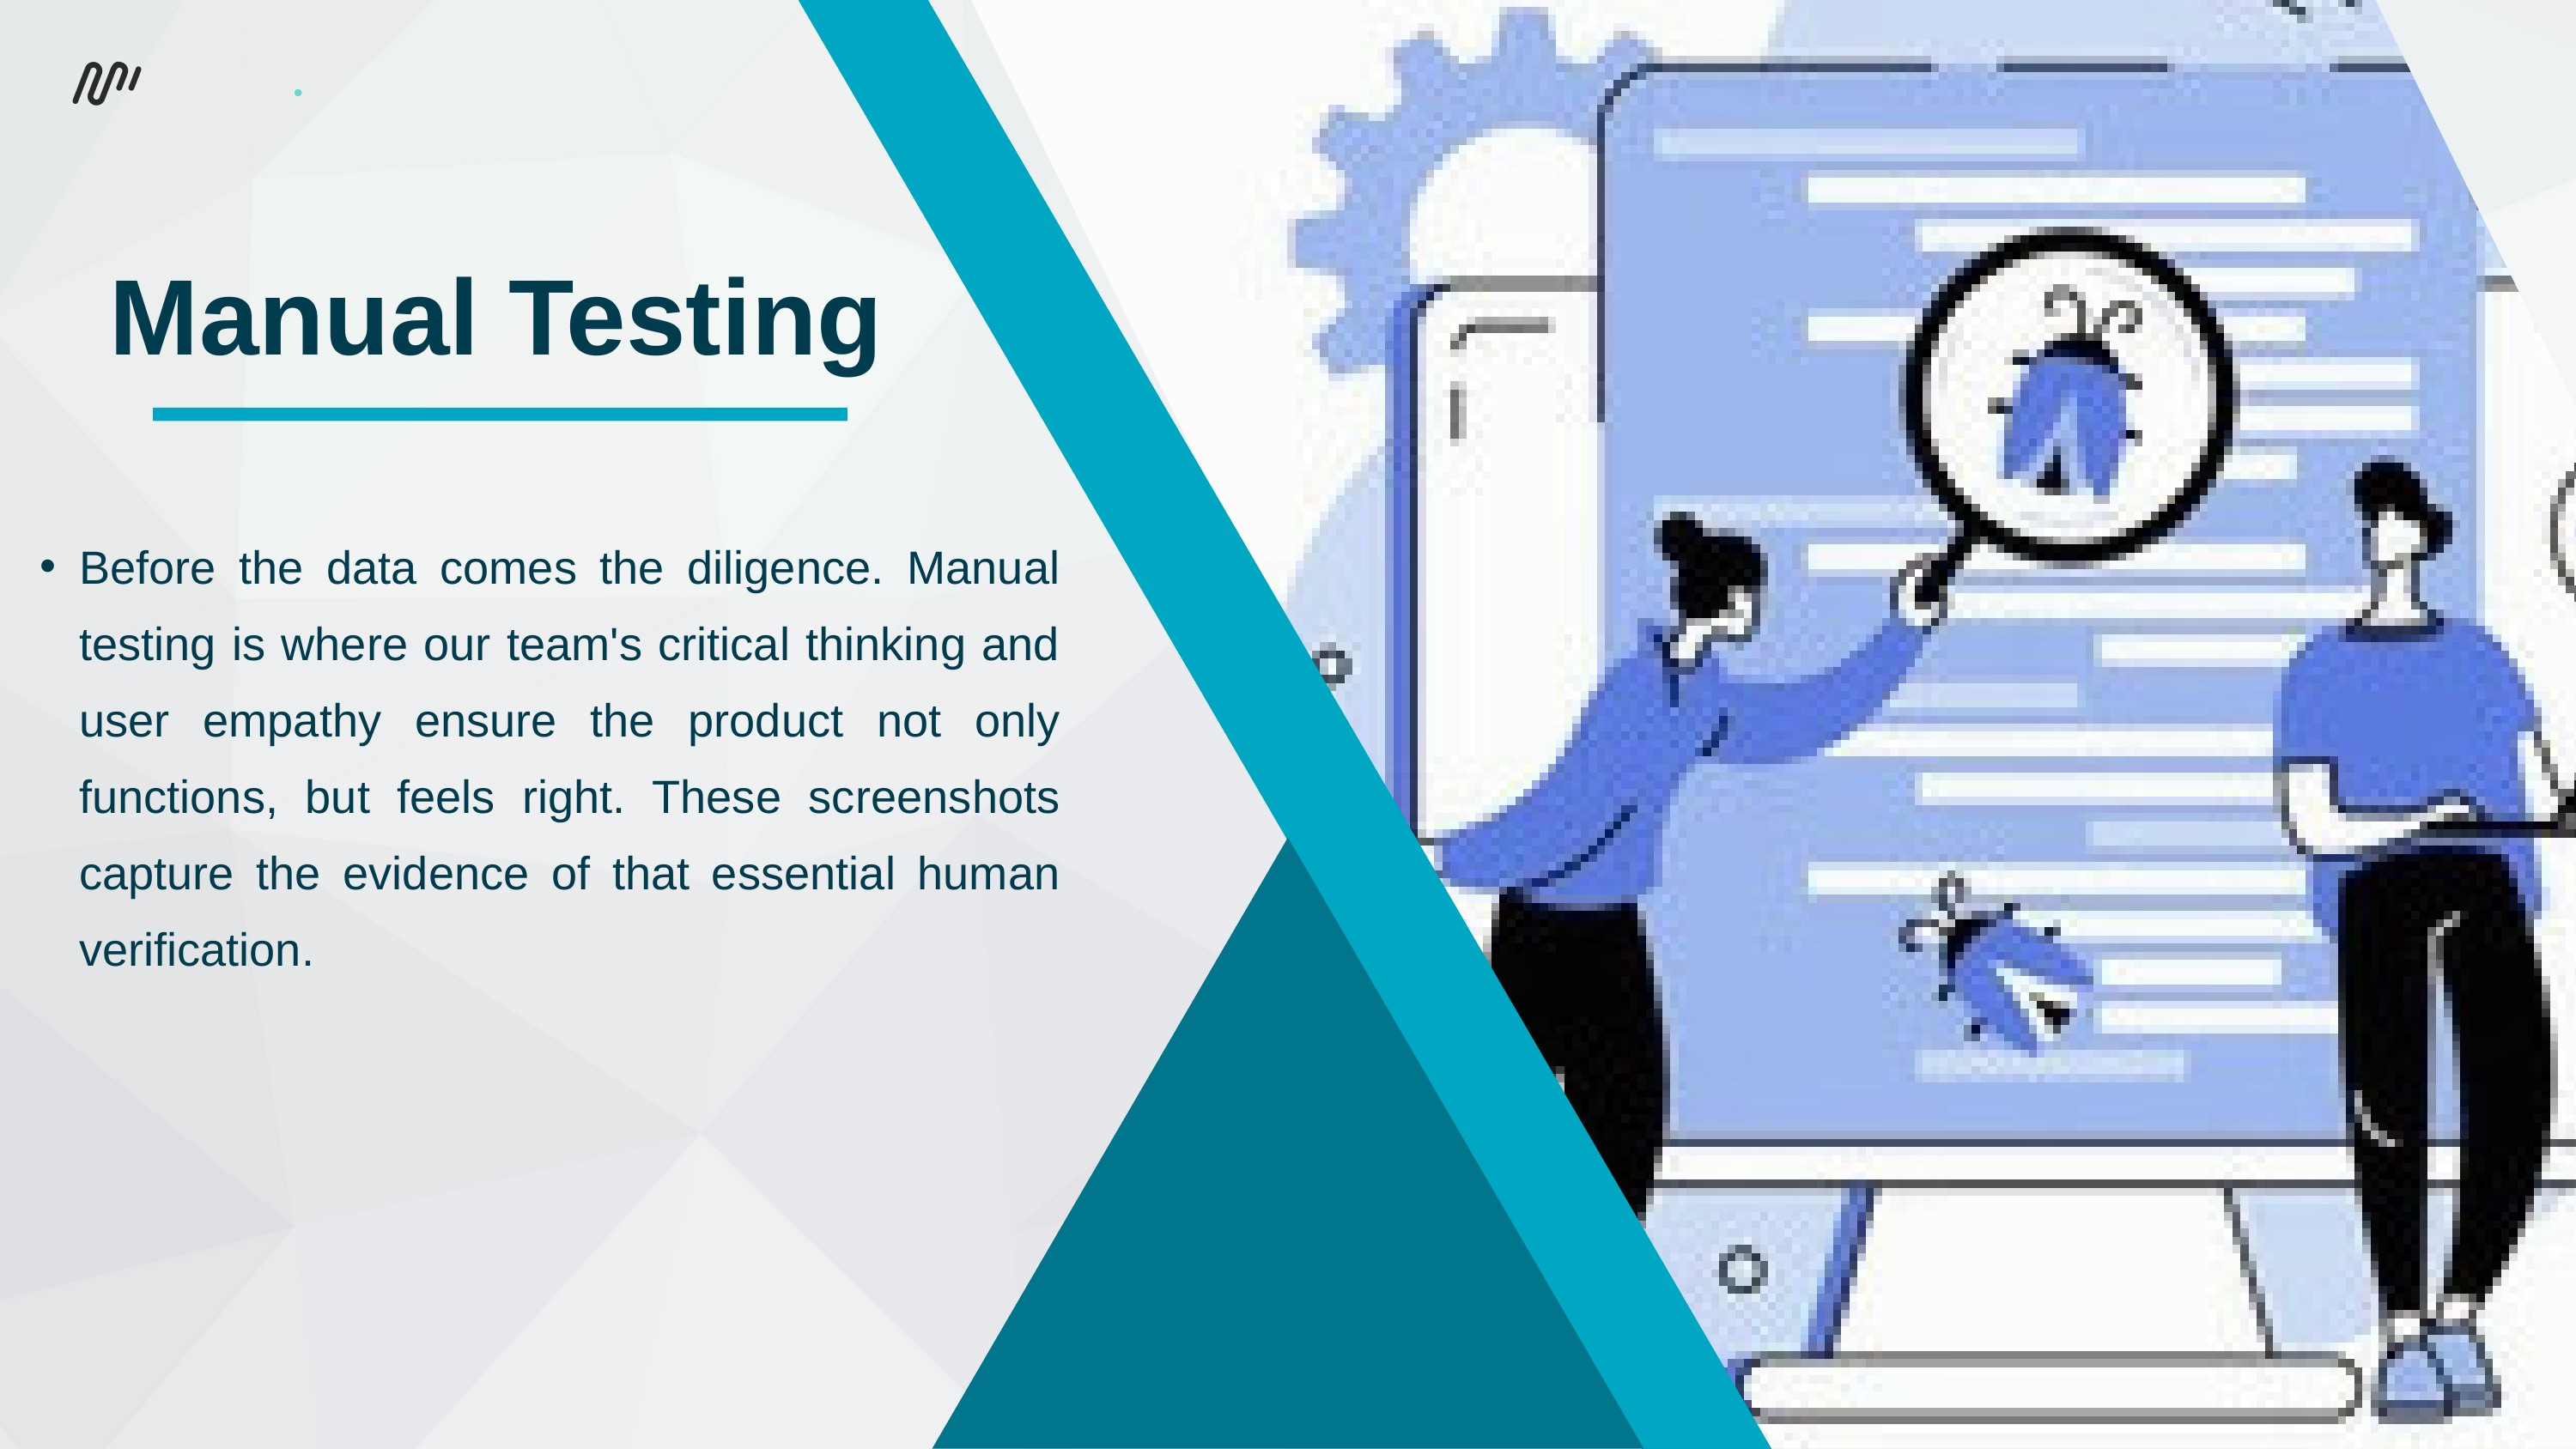

Manual Testing

Before the data comes the diligence. Manual testing is where our team's critical thinking and user empathy ensure the product not only functions, but feels right. These screenshots capture the evidence of that essential human verification.